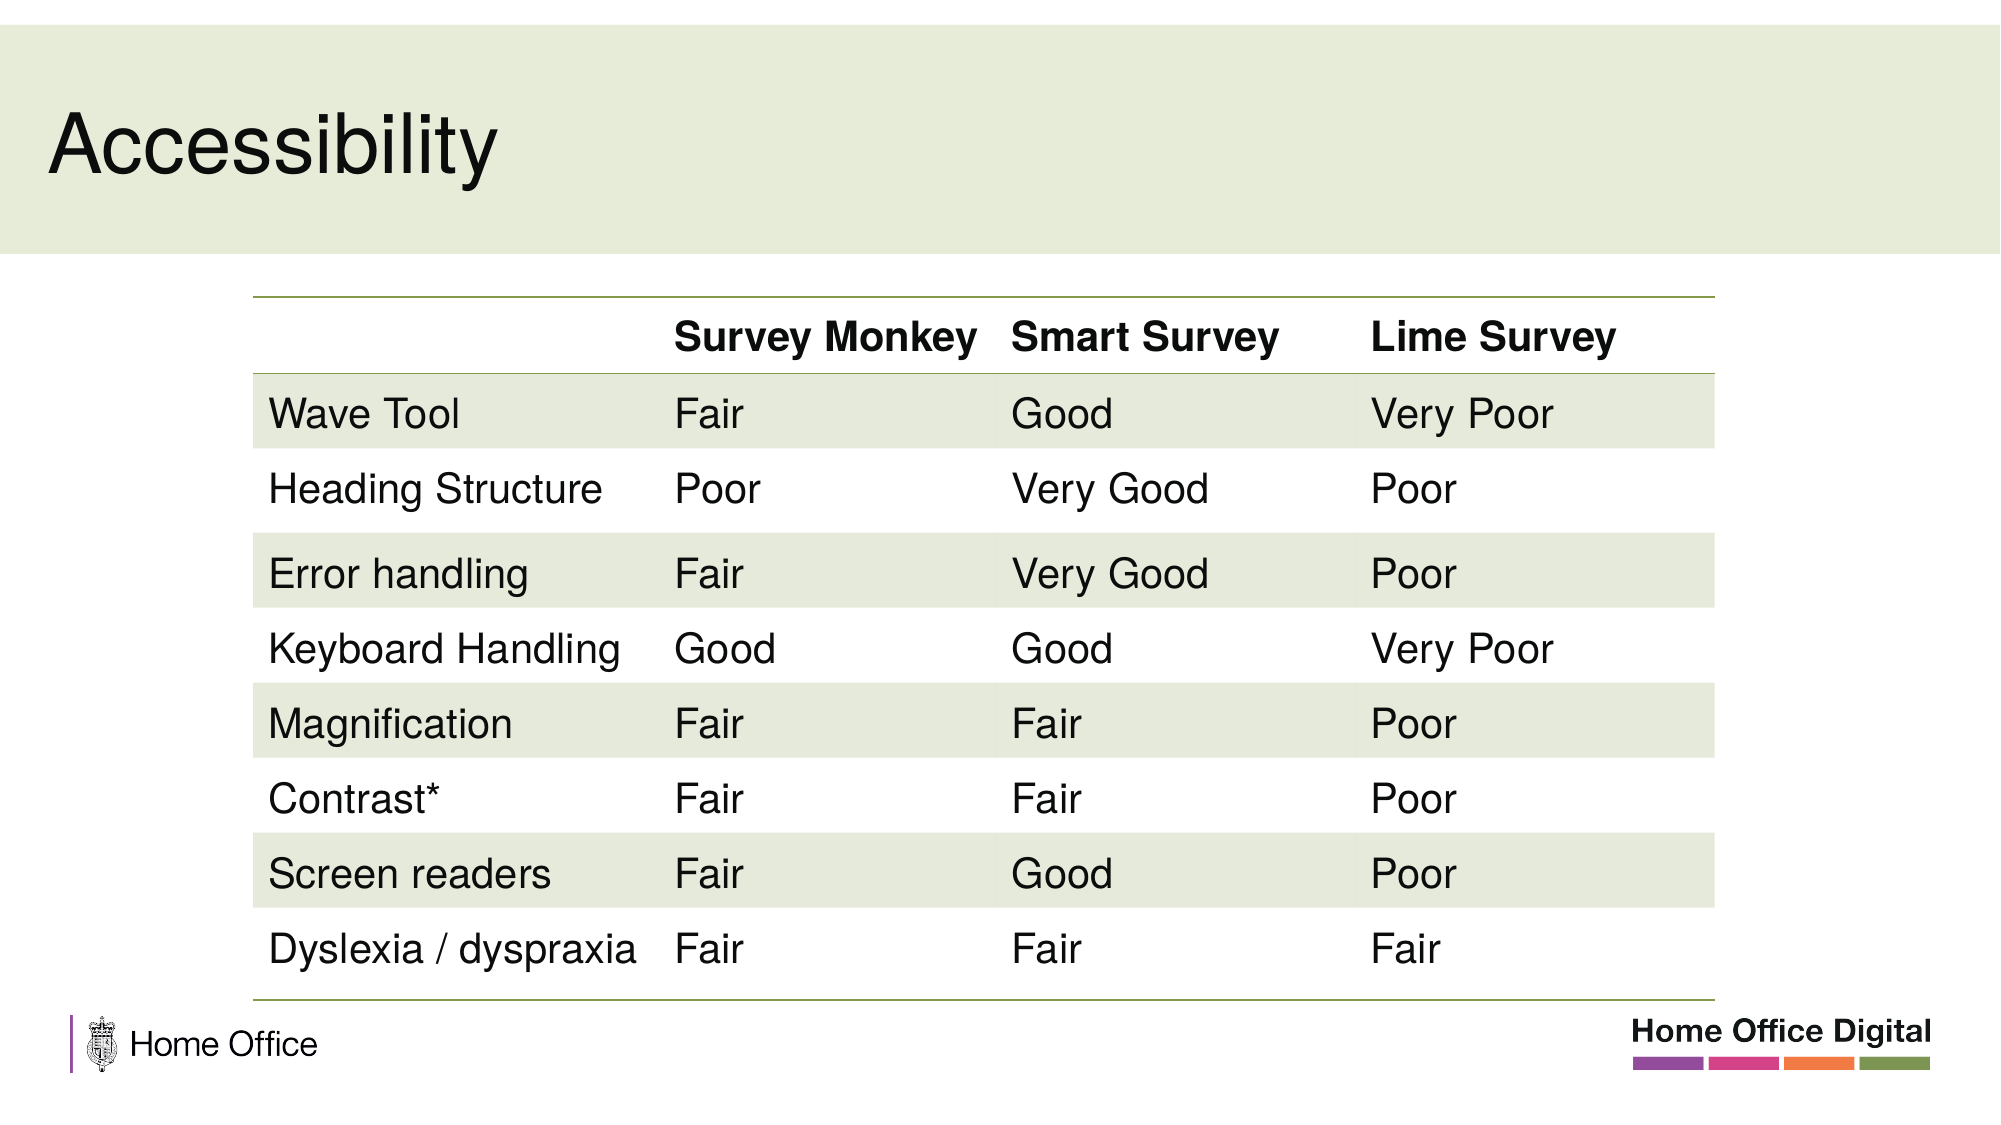

Accessibility
|  | Survey Monkey | Smart Survey | Lime Survey |
| --- | --- | --- | --- |
| Wave Tool | Fair | Good | Very Poor |
| Heading Structure | Poor | Very Good | Poor |
| Error handling | Fair | Very Good | Poor |
| Keyboard Handling | Good | Good | Very Poor |
| Magnification | Fair | Fair | Poor |
| Contrast\* | Fair | Fair | Poor |
| Screen readers | Fair | Good | Poor |
| Dyslexia / dyspraxia | Fair | Fair | Fair |